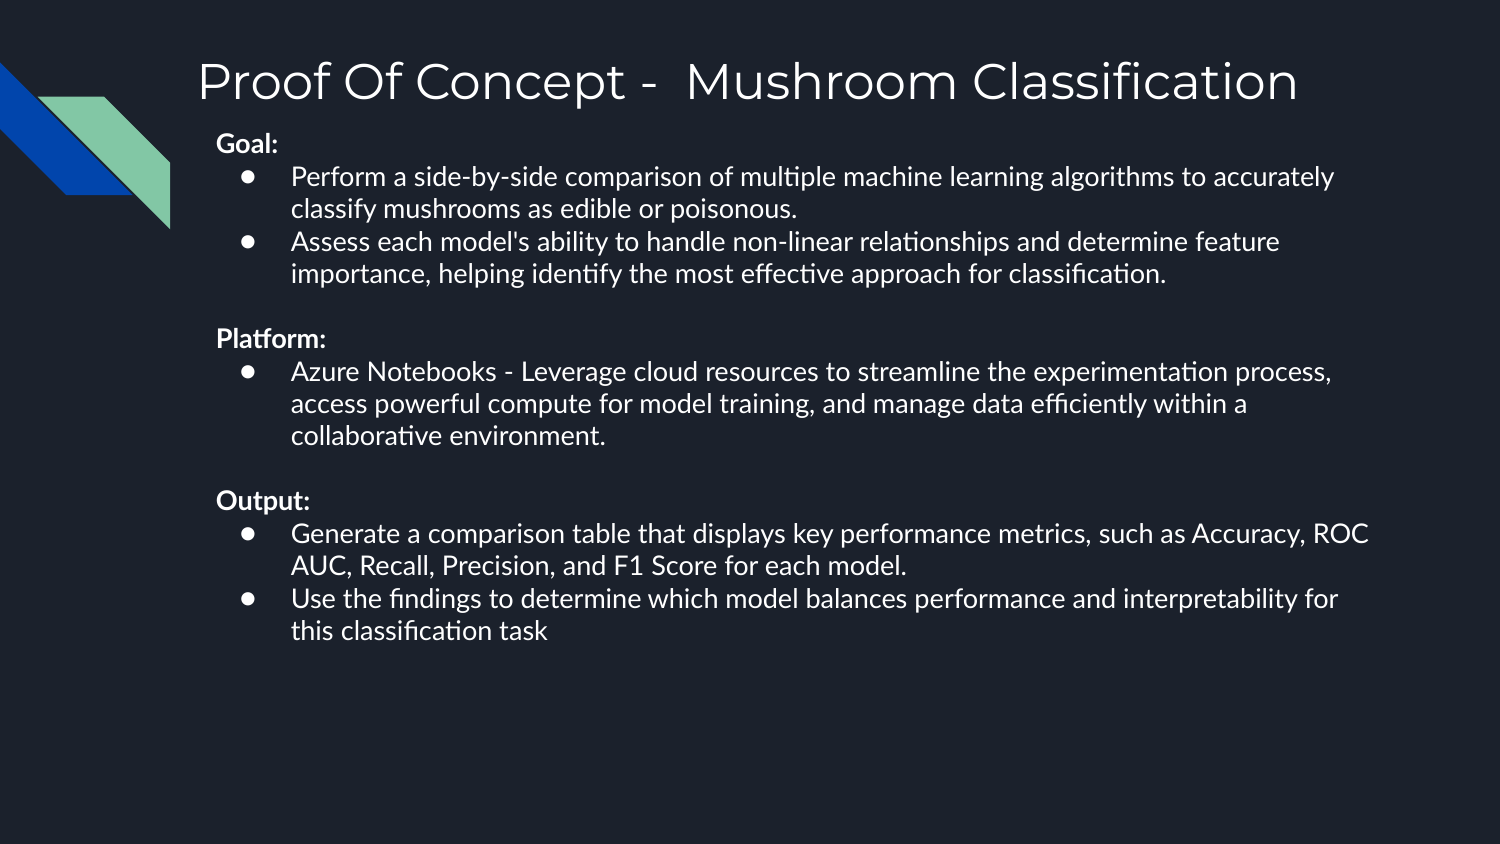

# Proof Of Concept -  Mushroom Classification
Goal:
Perform a side-by-side comparison of multiple machine learning algorithms to accurately classify mushrooms as edible or poisonous.
Assess each model's ability to handle non-linear relationships and determine feature importance, helping identify the most effective approach for classification.

Platform:
Azure Notebooks - Leverage cloud resources to streamline the experimentation process, access powerful compute for model training, and manage data efficiently within a collaborative environment.

Output:
Generate a comparison table that displays key performance metrics, such as Accuracy, ROC AUC, Recall, Precision, and F1 Score for each model.
Use the findings to determine which model balances performance and interpretability for this classification task